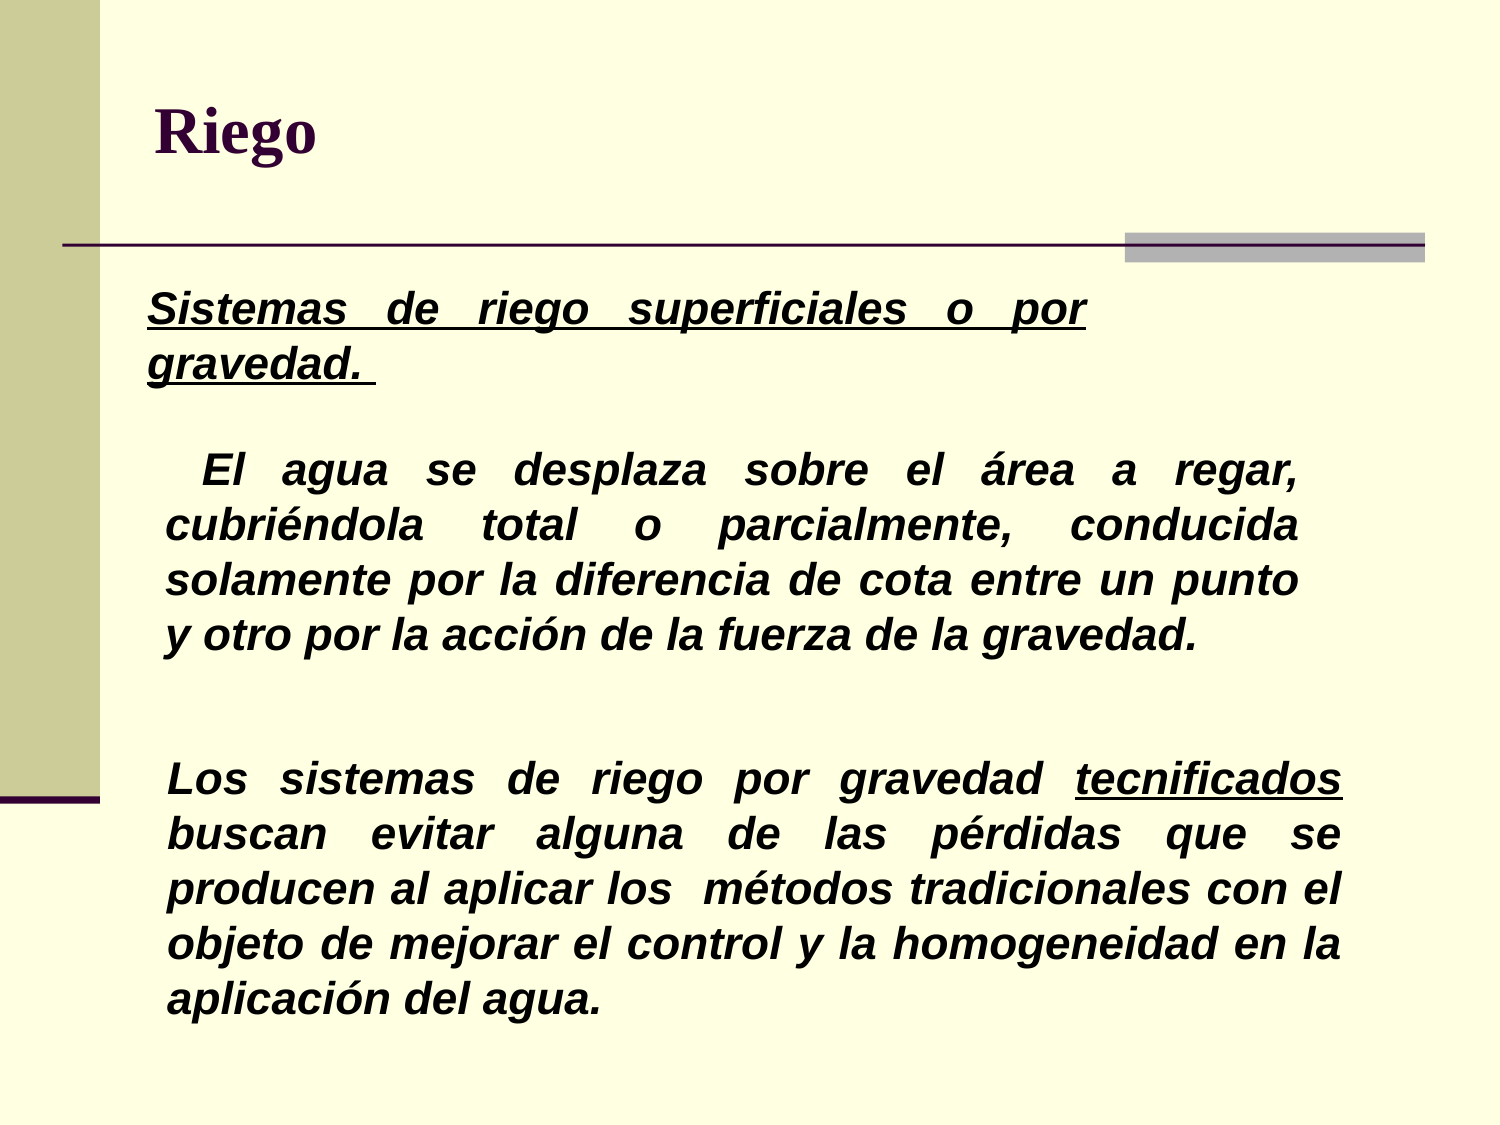

Riego
Sistemas de riego superficiales o por gravedad.

 El agua se desplaza sobre el área a regar, cubriéndola total o parcialmente, conducida solamente por la diferencia de cota entre un punto y otro por la acción de la fuerza de la gravedad.
Los sistemas de riego por gravedad tecnificados buscan evitar alguna de las pérdidas que se producen al aplicar los  métodos tradicionales con el objeto de mejorar el control y la homogeneidad en la aplicación del agua.